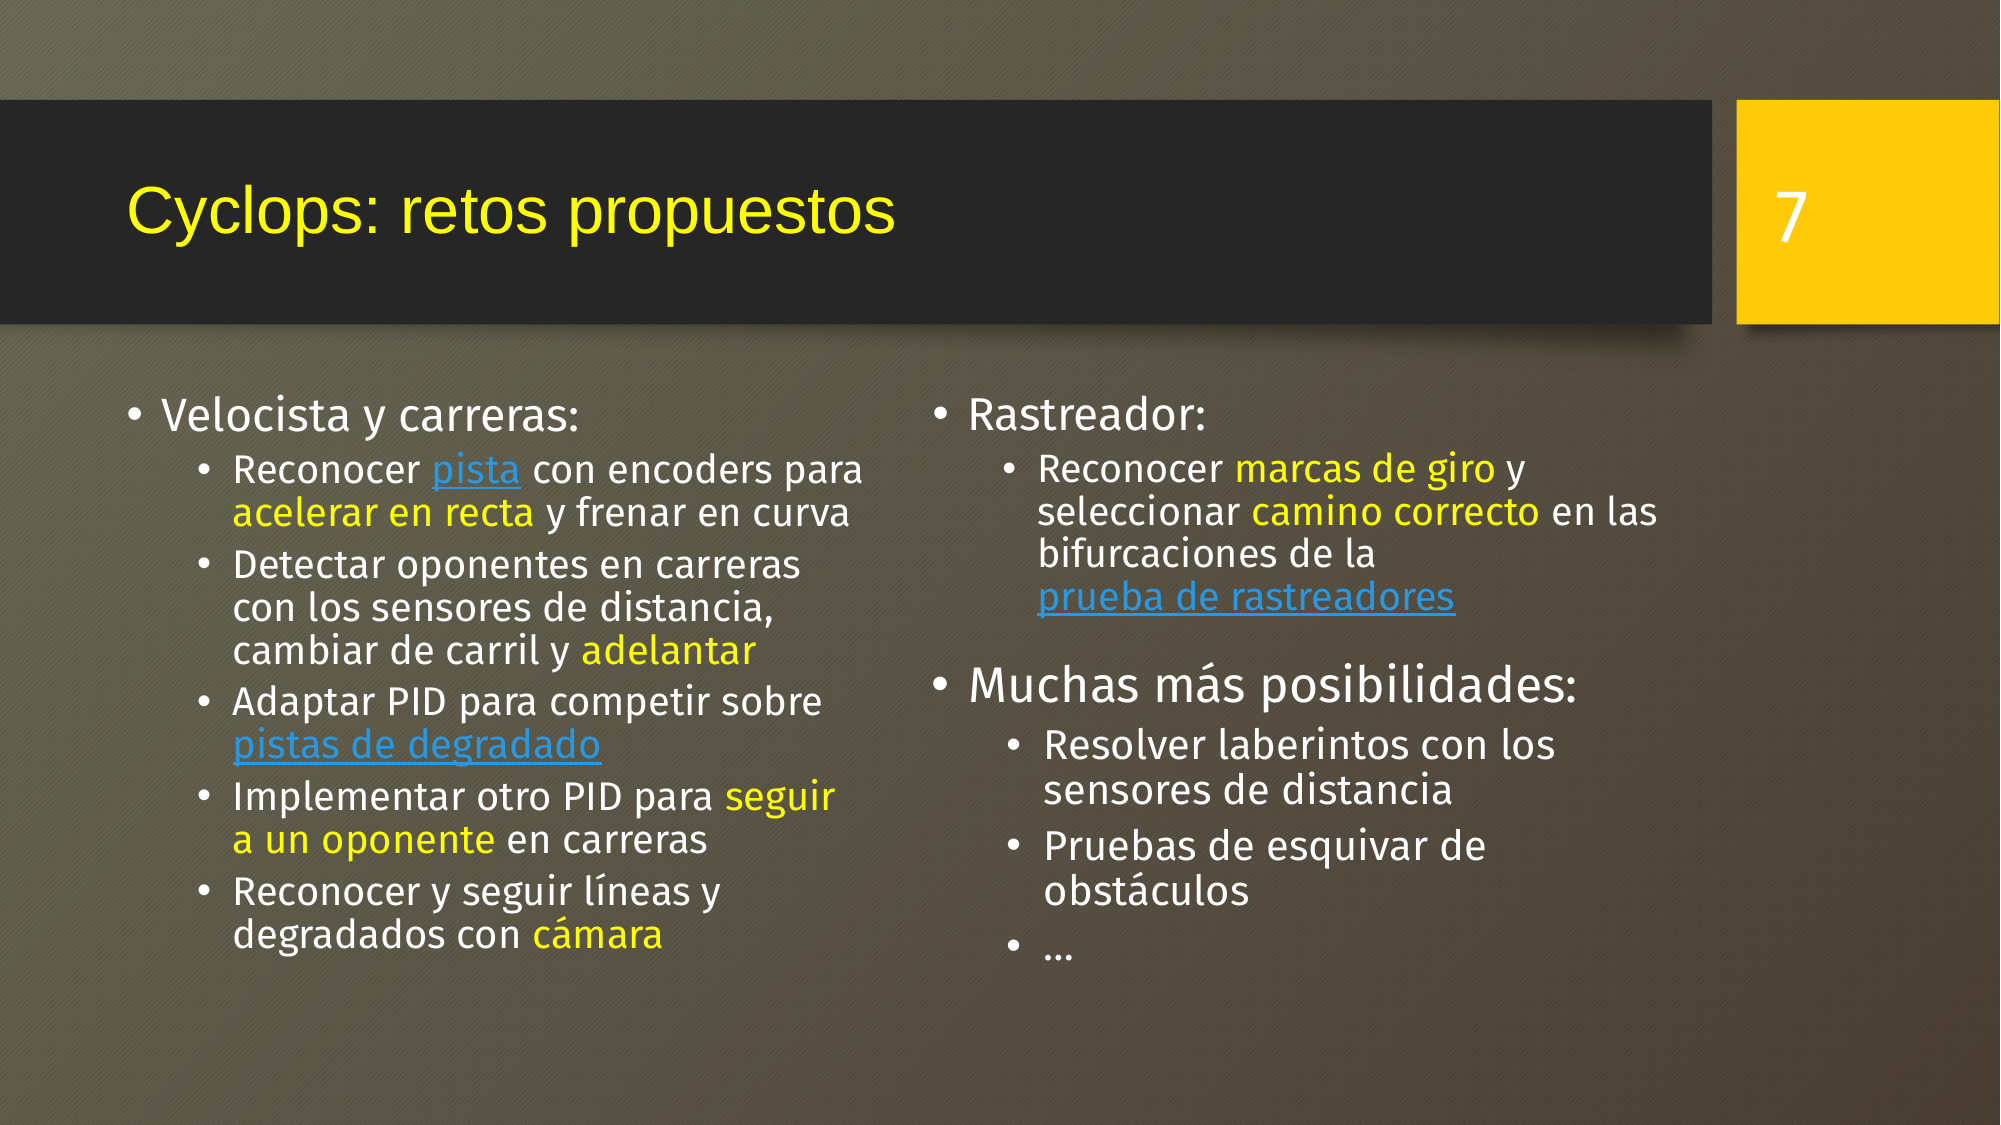

7
# Cyclops: retos propuestos
Velocista y carreras:
Reconocer pista con encoders para acelerar en recta y frenar en curva
Detectar oponentes en carreras con los sensores de distancia, cambiar de carril y adelantar
Adaptar PID para competir sobre pistas de degradado
Implementar otro PID para seguir a un oponente en carreras
Reconocer y seguir líneas y degradados con cámara

Rastreador:
Reconocer marcas de giro y seleccionar camino correcto en las bifurcaciones de la prueba de rastreadores
Muchas más posibilidades:
Resolver laberintos con los sensores de distancia
Pruebas de esquivar de obstáculos
…